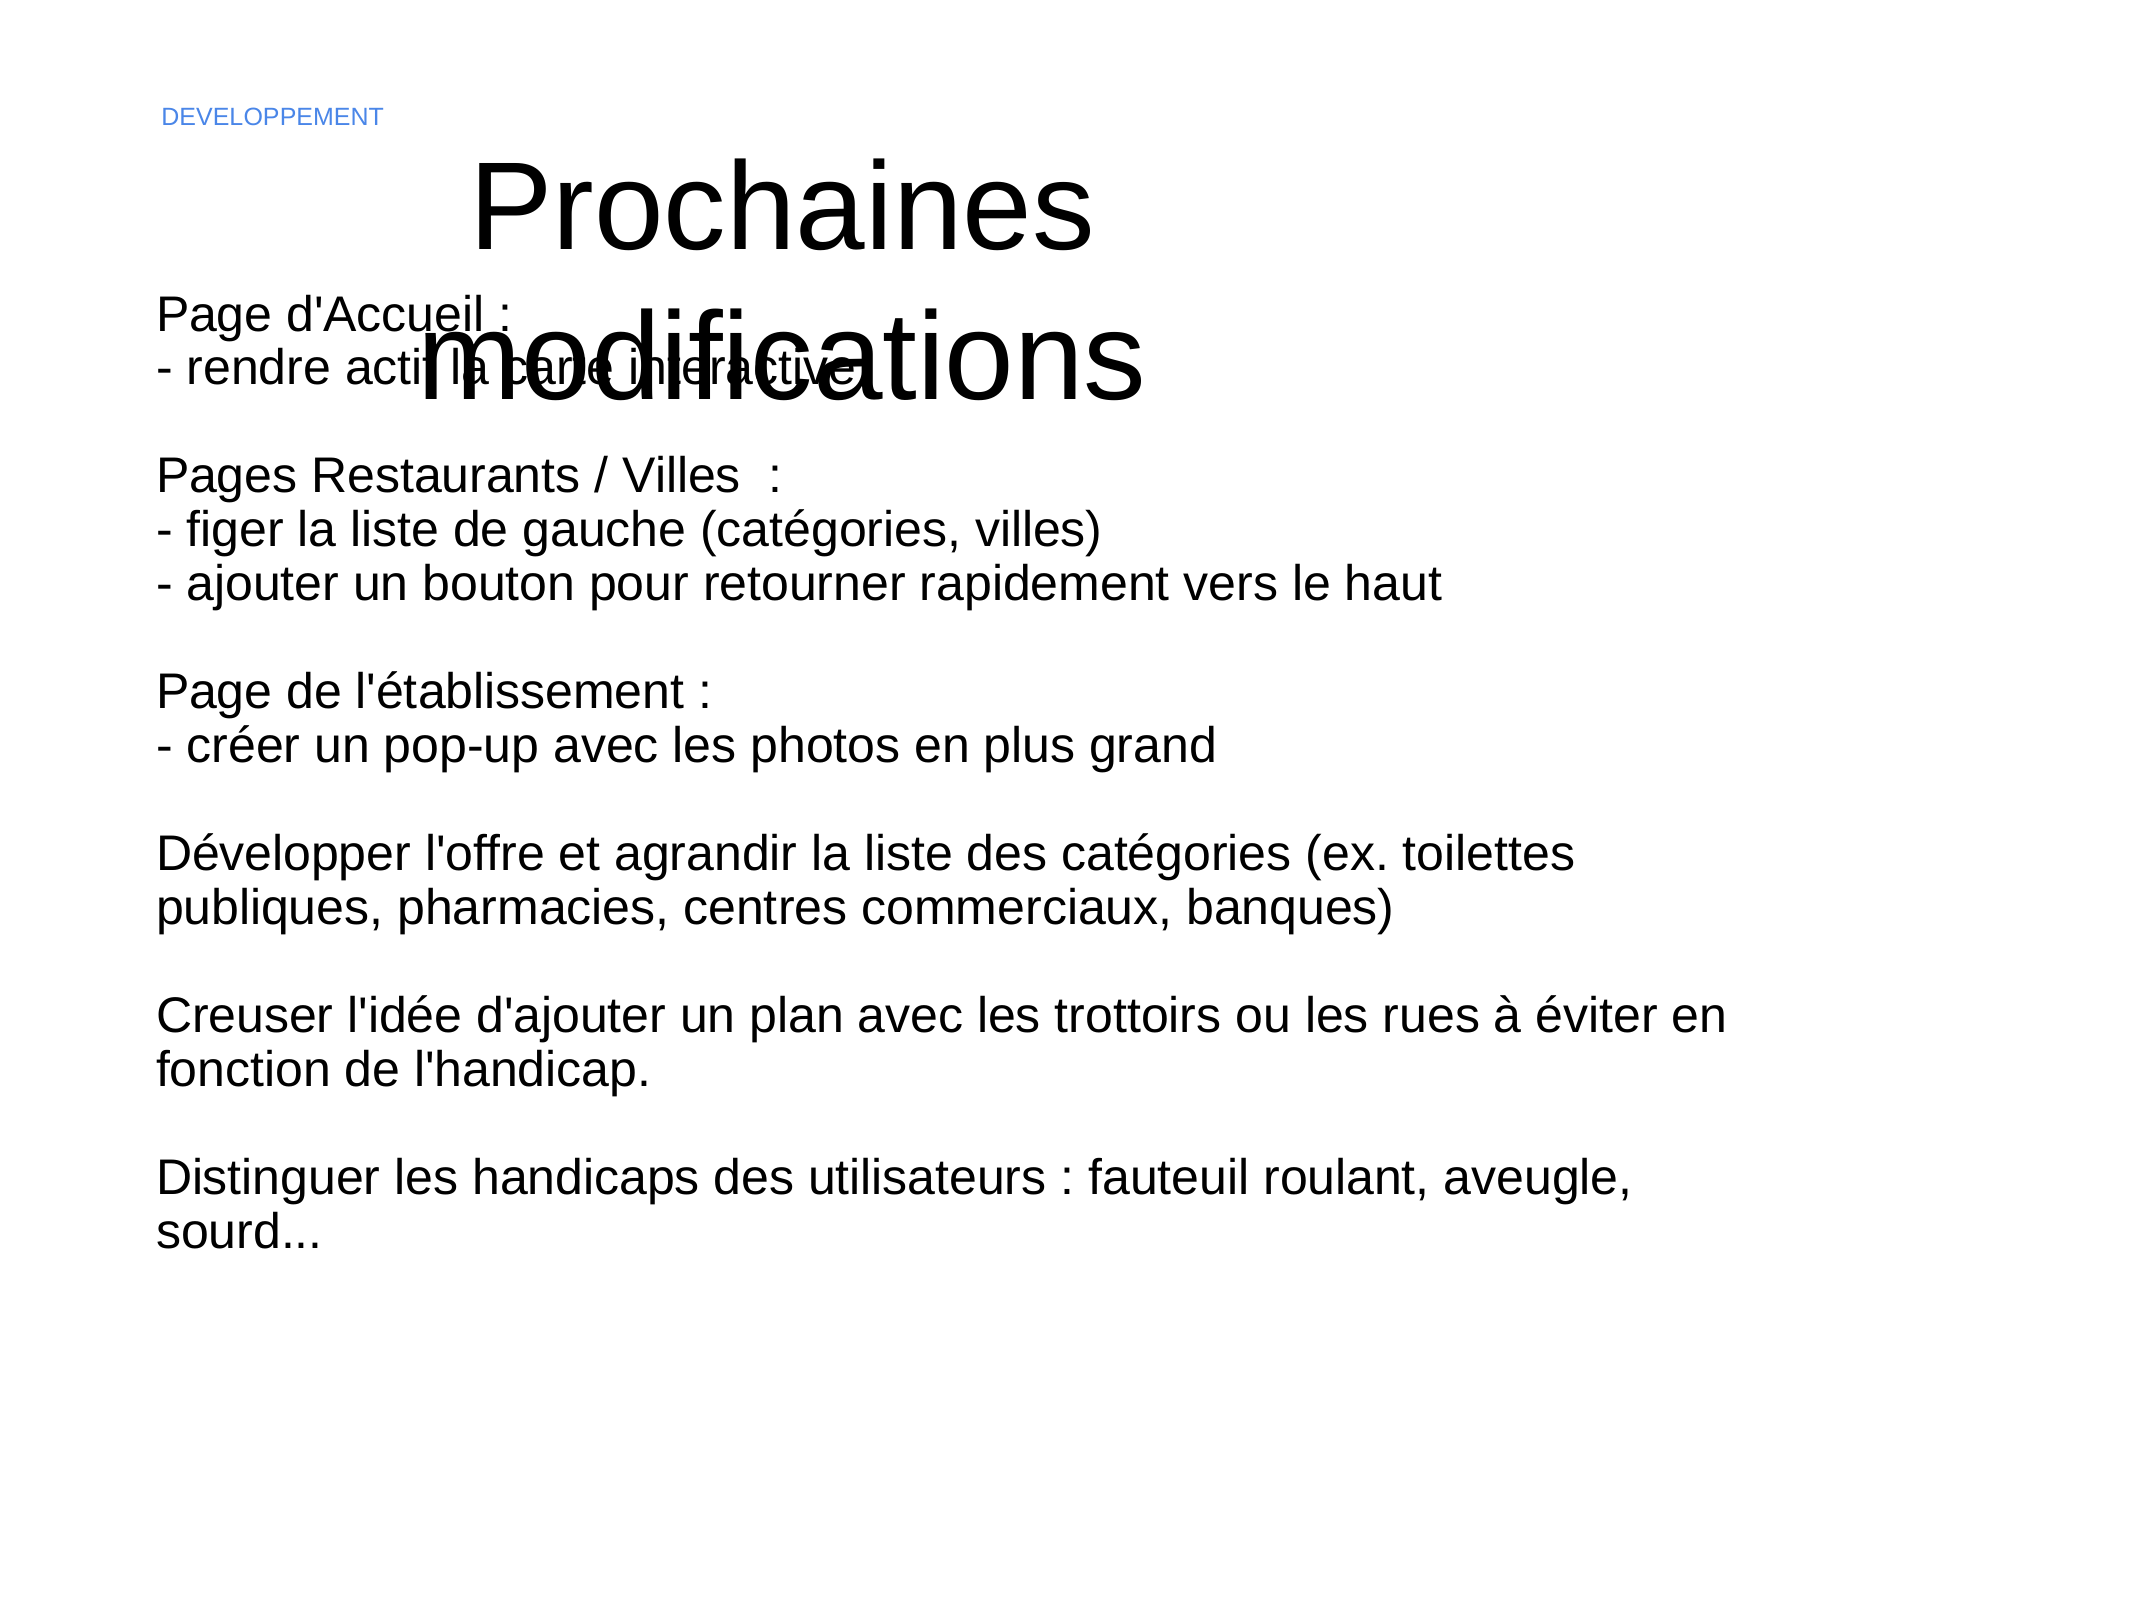

# DEVELOPPEMENT
Prochaines modifications
Page d'Accueil :
- rendre actif la carte interactive

Pages Restaurants / Villes  :
- figer la liste de gauche (catégories, villes)
- ajouter un bouton pour retourner rapidement vers le haut

Page de l'établissement :
- créer un pop-up avec les photos en plus grand

Développer l'offre et agrandir la liste des catégories (ex. toilettes publiques, pharmacies, centres commerciaux, banques)

Creuser l'idée d'ajouter un plan avec les trottoirs ou les rues à éviter en fonction de l'handicap.

Distinguer les handicaps des utilisateurs : fauteuil roulant, aveugle, sourd...